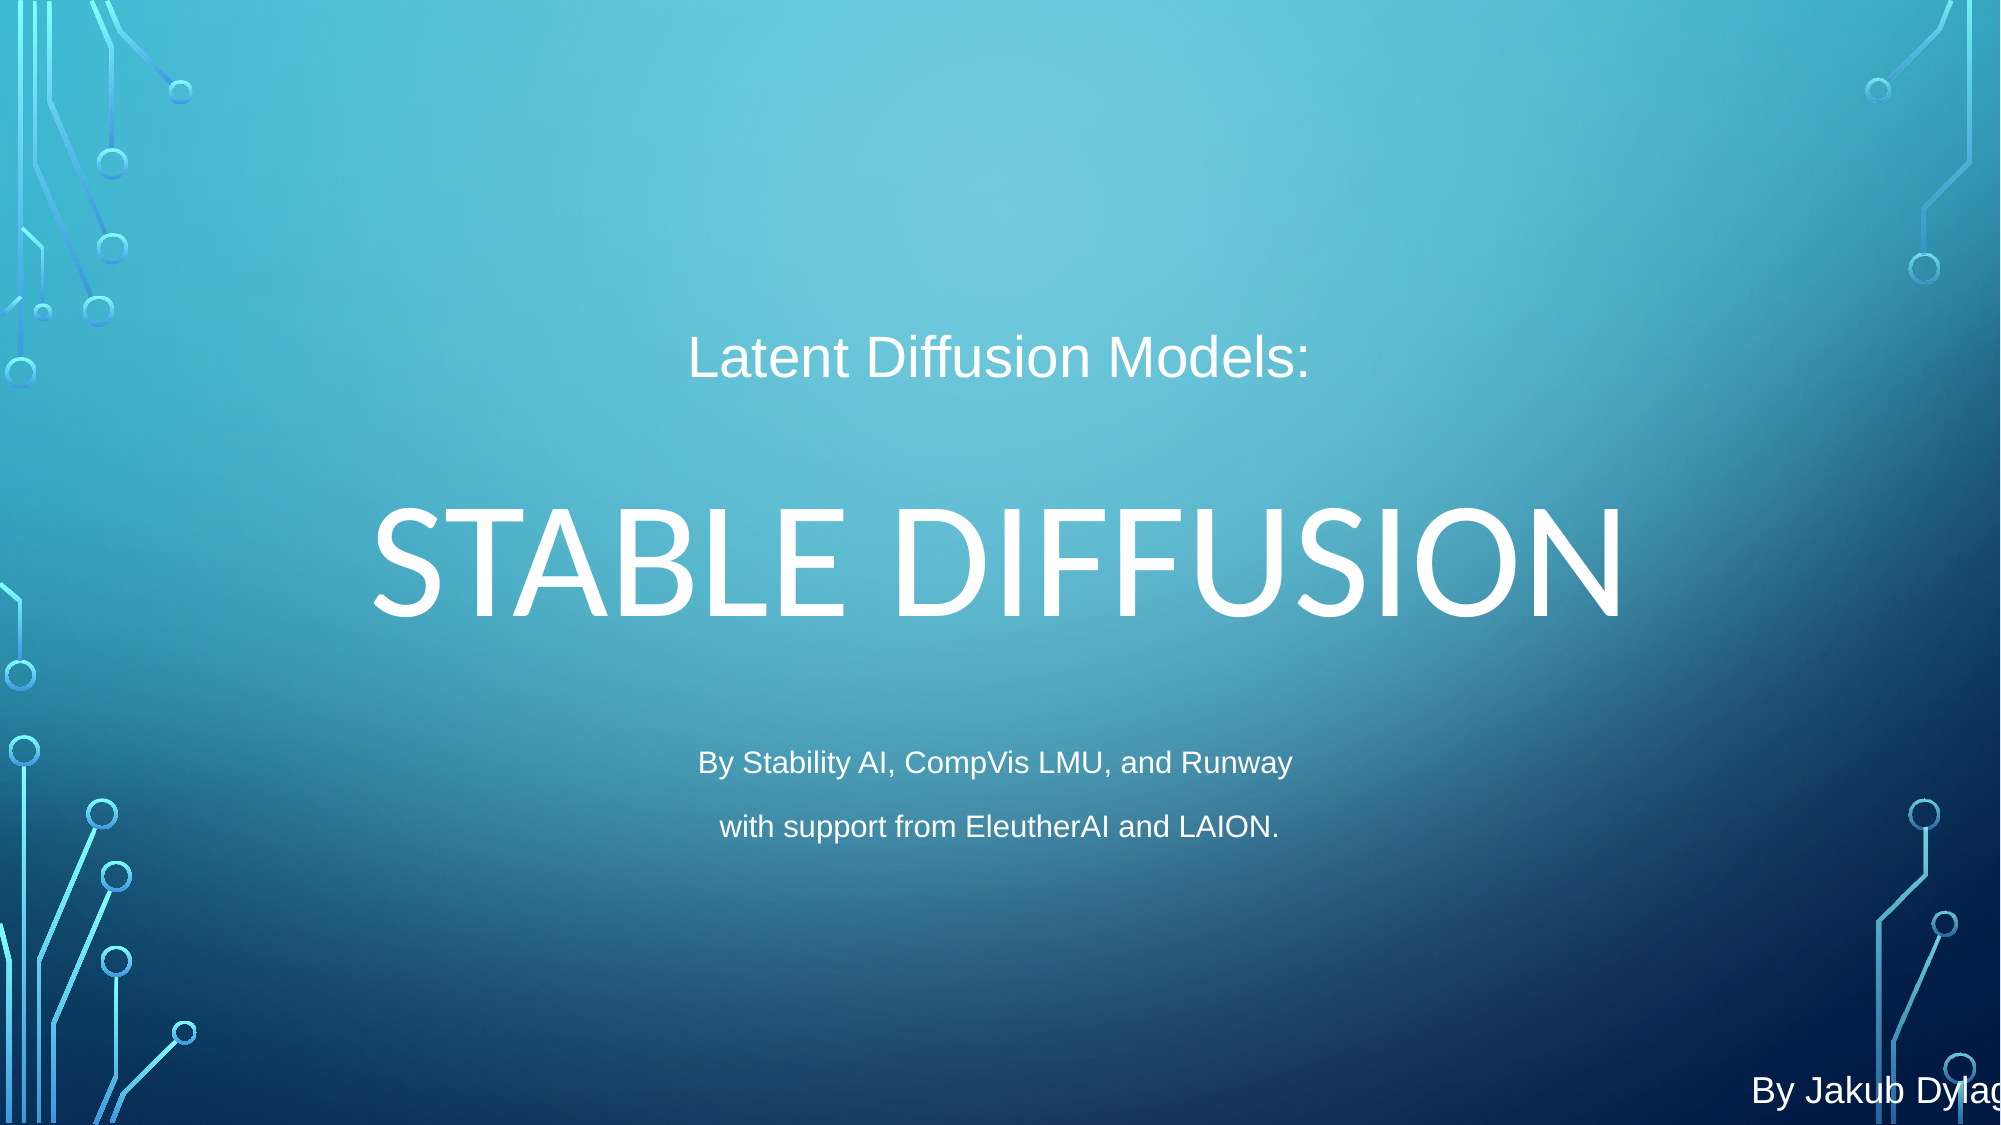

Latent Diffusion Models:
# Stable Diffusion
By Stability AI, CompVis LMU, and Runway
with support from EleutherAI and LAION.
By Jakub Dylag​